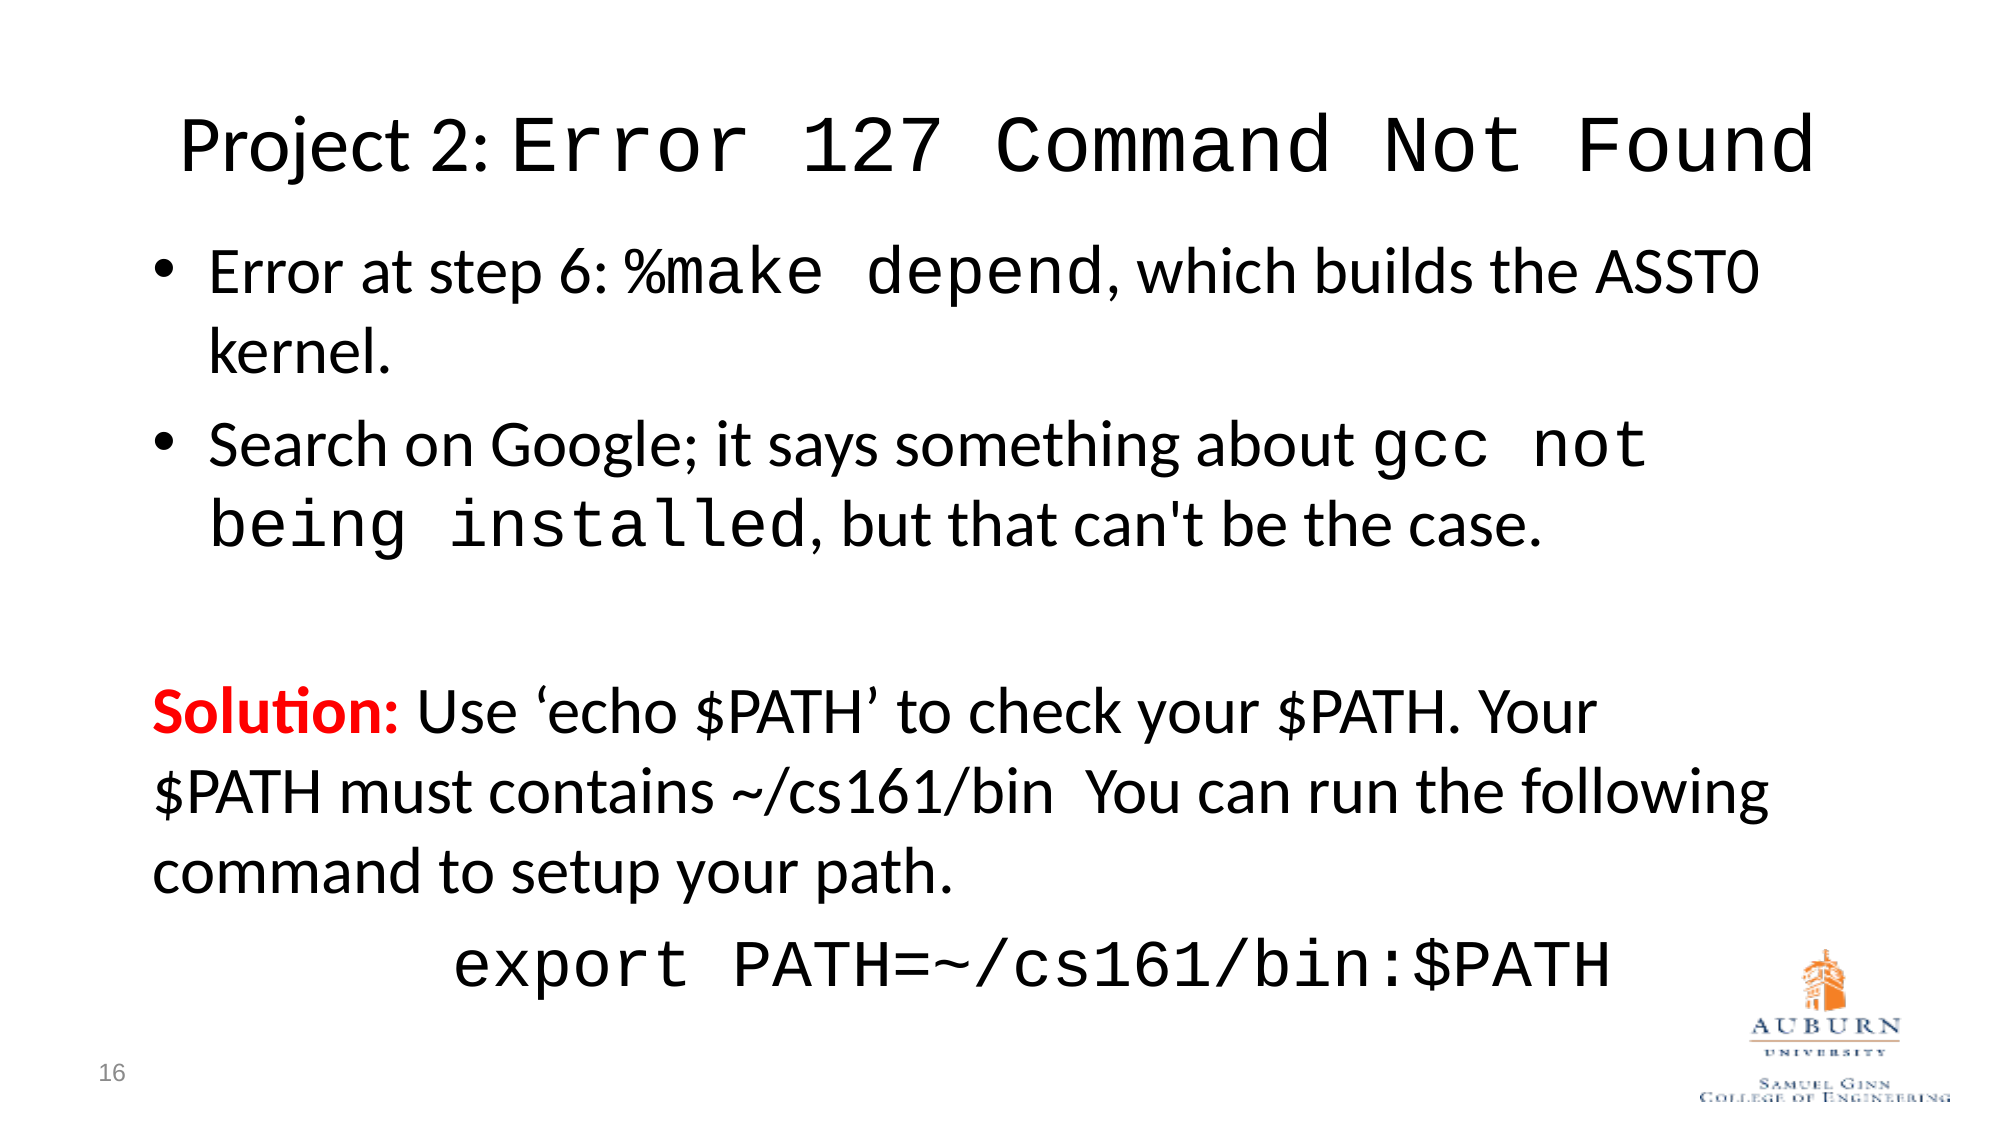

# Project 2: Error 127 Command Not Found
Error at step 6: %make depend, which builds the ASST0 kernel.
Search on Google; it says something about gcc not being installed, but that can't be the case.

Solution: Use ‘echo $PATH’ to check your $PATH. Your $PATH must contains ~/cs161/bin  You can run the following command to setup your path.
 		export PATH=~/cs161/bin:$PATH
16